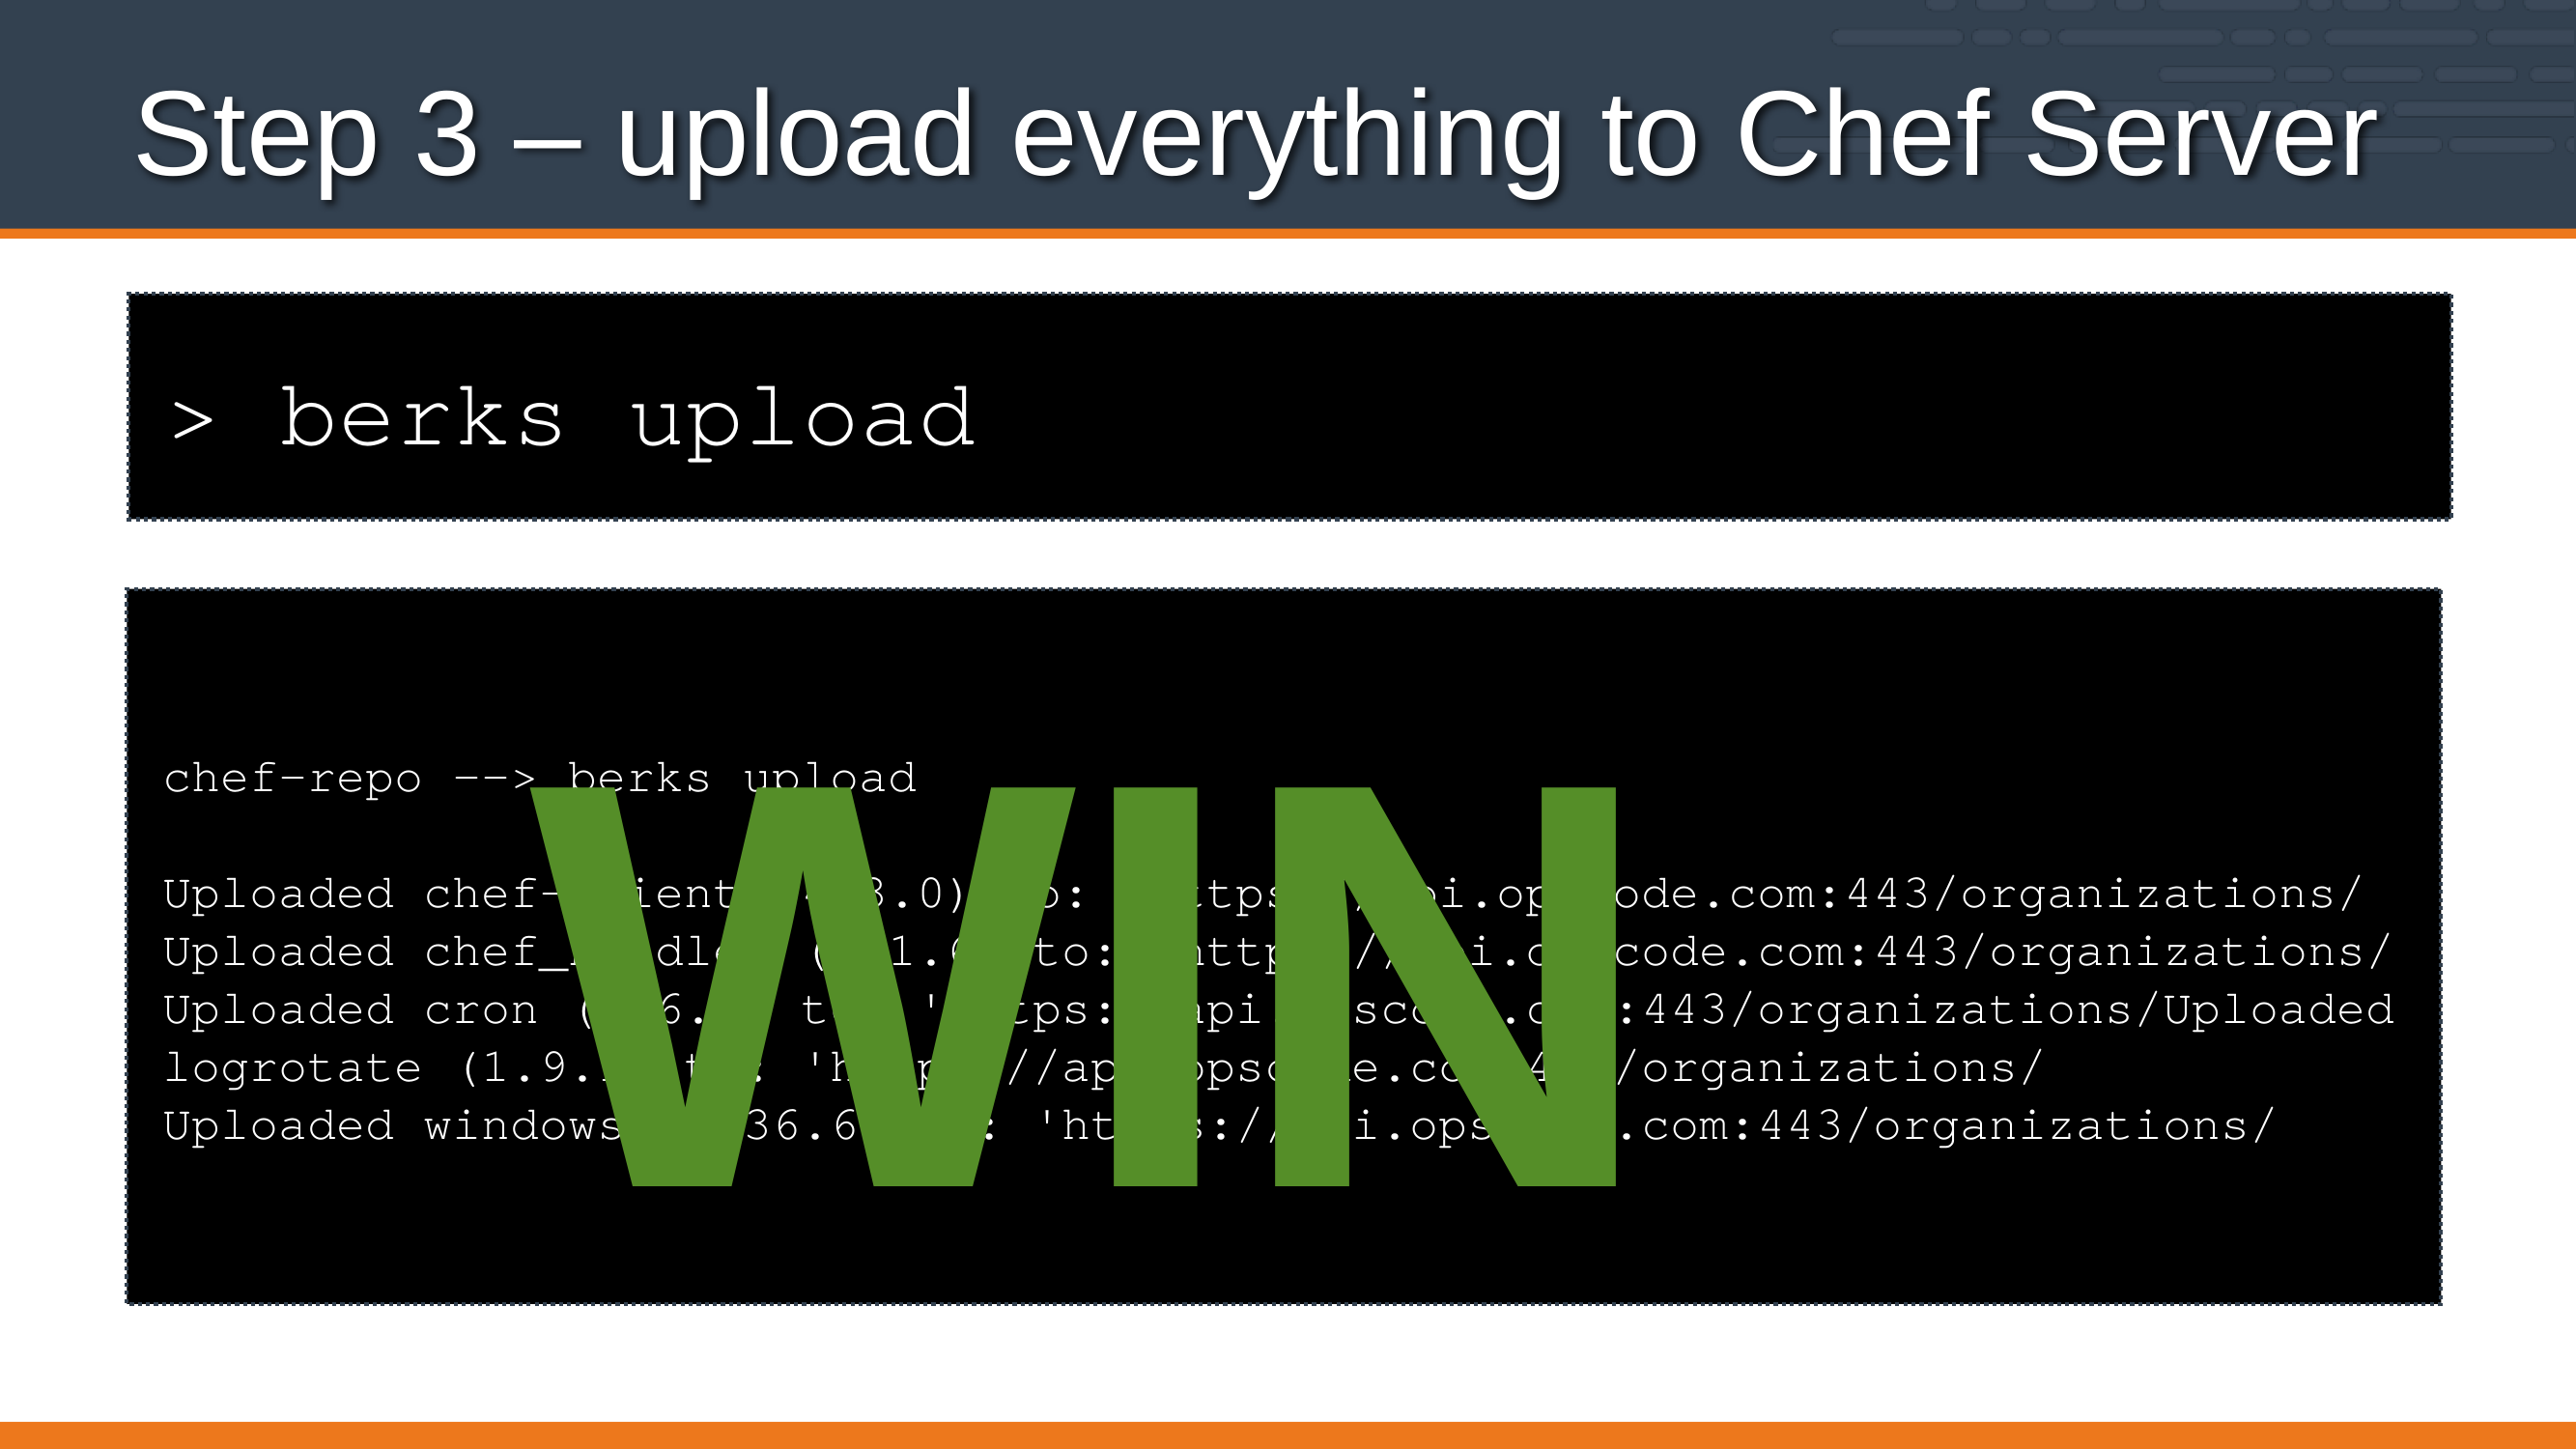

# Step 3 – upload everything to Chef Server
> berks upload
chef-repo --> berks upload
Uploaded chef-client (4.3.0) to: 'https://api.opscode.com:443/organizations/
Uploaded chef_handler (1.1.6) to: 'https://api.opscode.com:443/organizations/
Uploaded cron (1.6.1) to: 'https://api.opscode.com:443/organizations/Uploaded logrotate (1.9.1) to: 'https://api.opscode.com:443/organizations/
Uploaded windows (1.36.6) to: 'https://api.opscode.com:443/organizations/
WIN